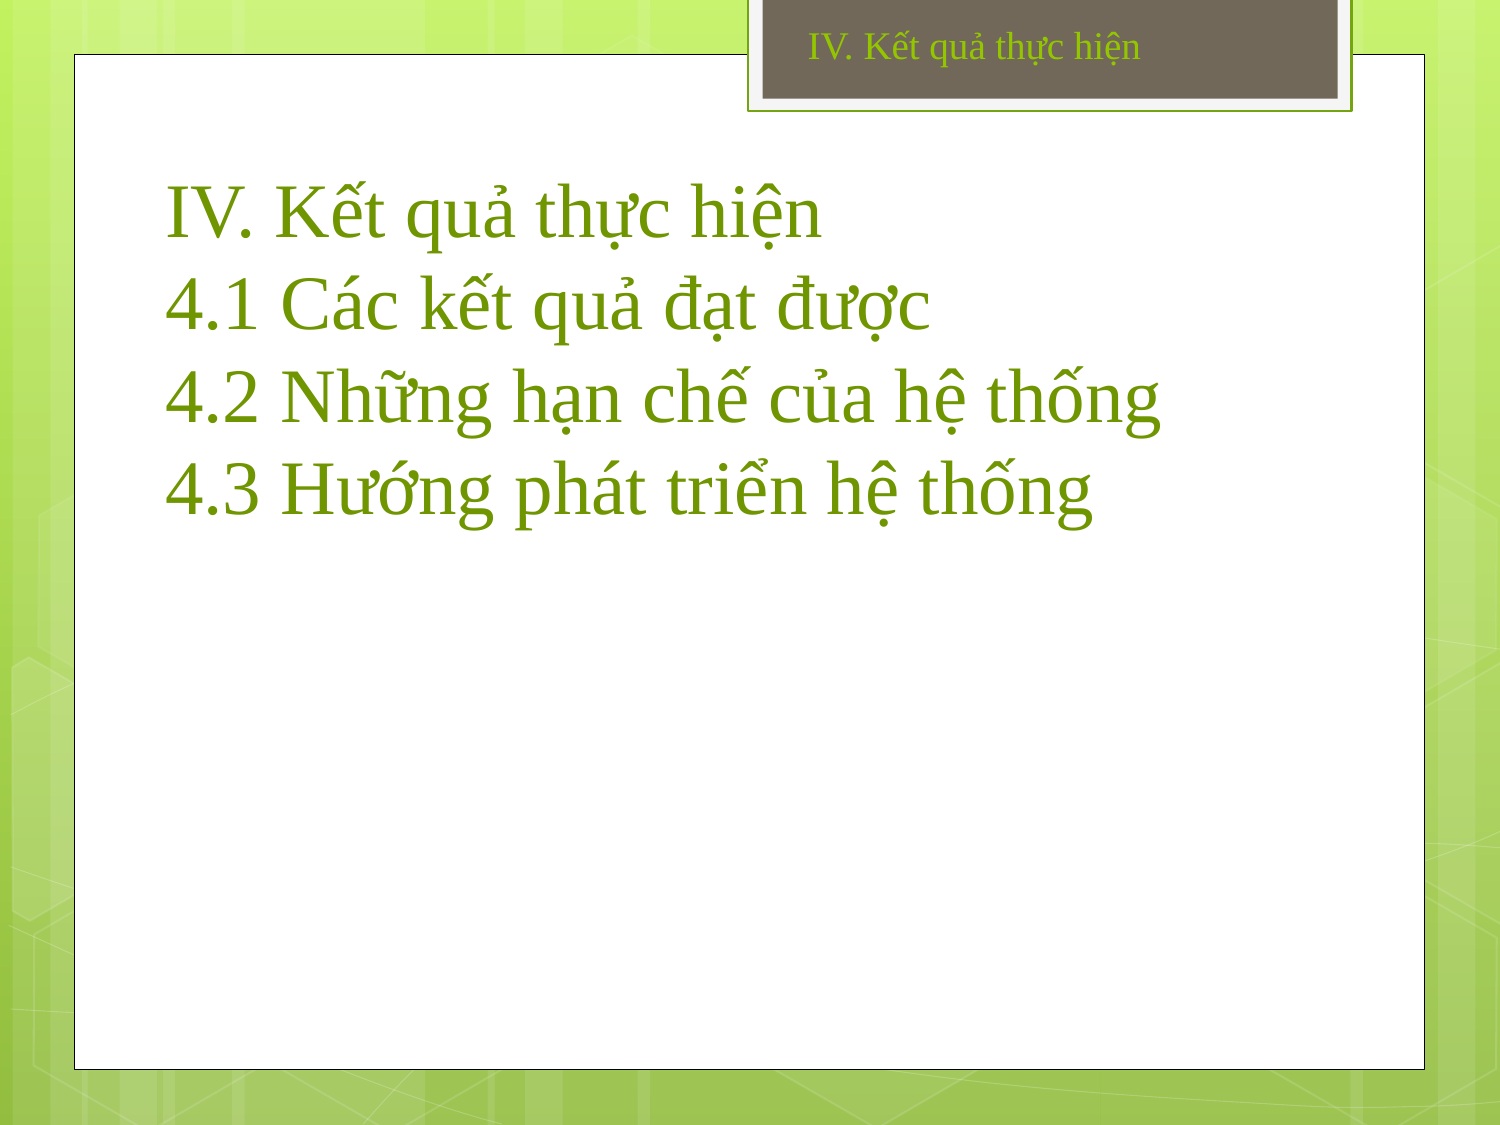

IV. Kết quả thực hiện
# IV. Kết quả thực hiện 4.1 Các kết quả đạt được 4.2 Những hạn chế của hệ thống 4.3 Hướng phát triển hệ thống